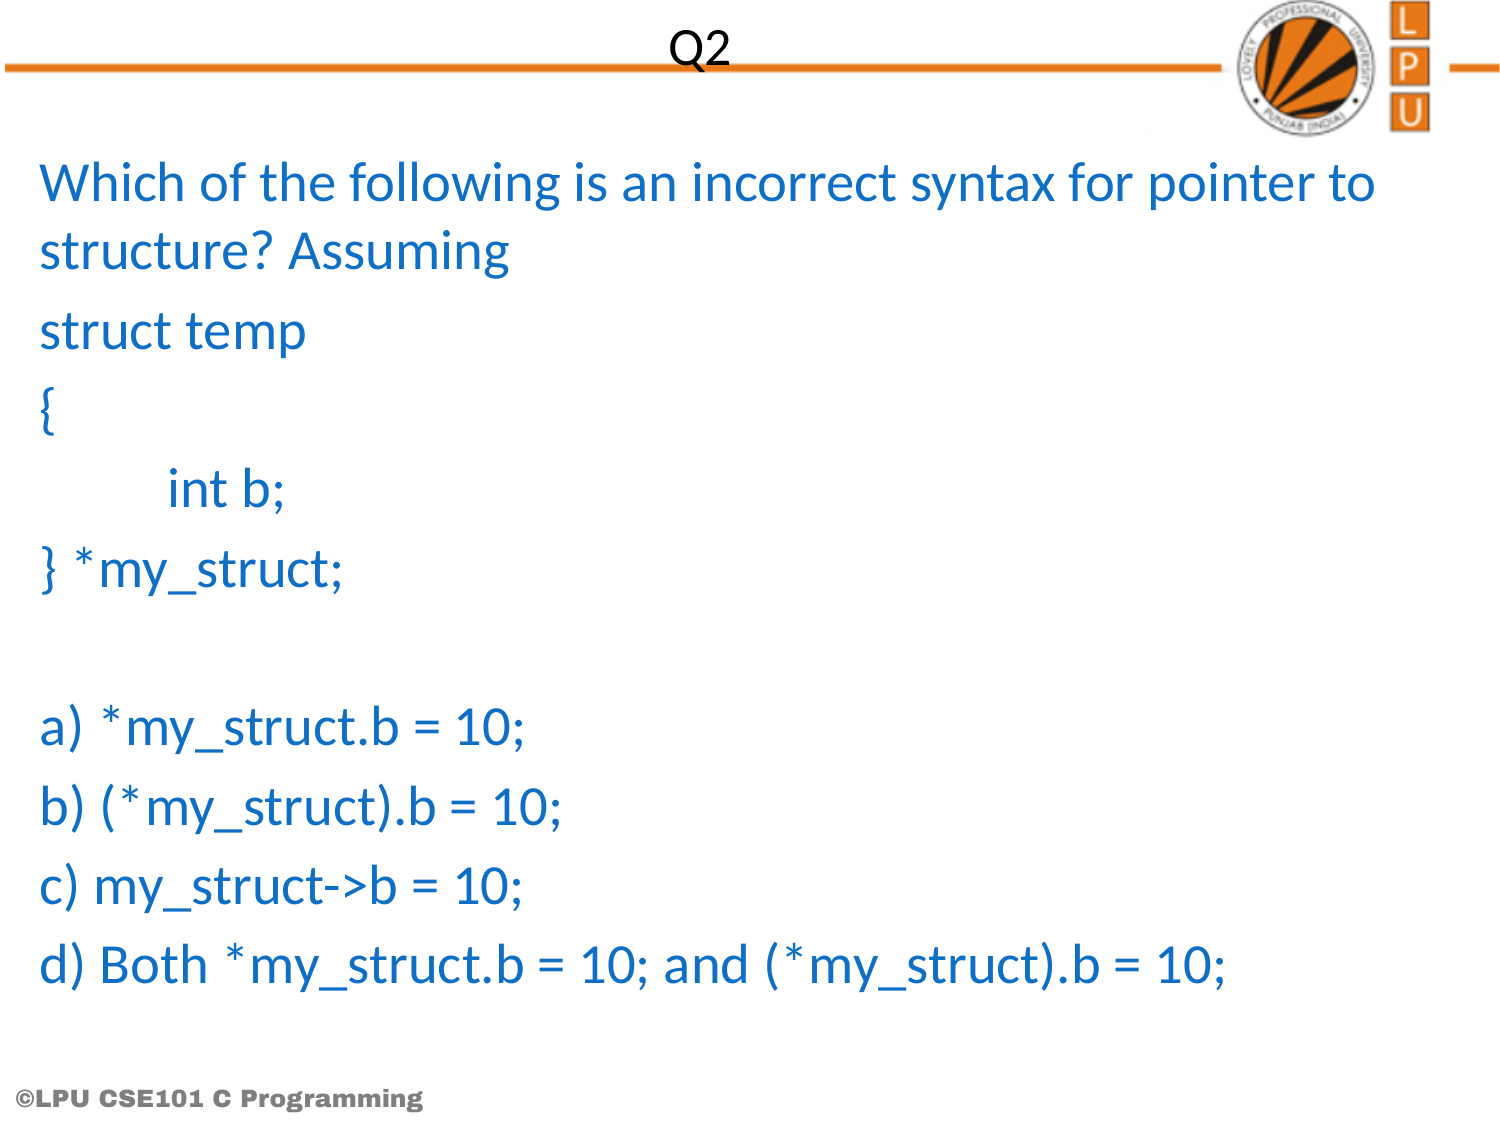

# Q2
Which of the following is an incorrect syntax for pointer to structure? Assuming
struct temp
{
	int b;
} *my_struct;

a) *my_struct.b = 10;
b) (*my_struct).b = 10;
c) my_struct->b = 10;
d) Both *my_struct.b = 10; and (*my_struct).b = 10;